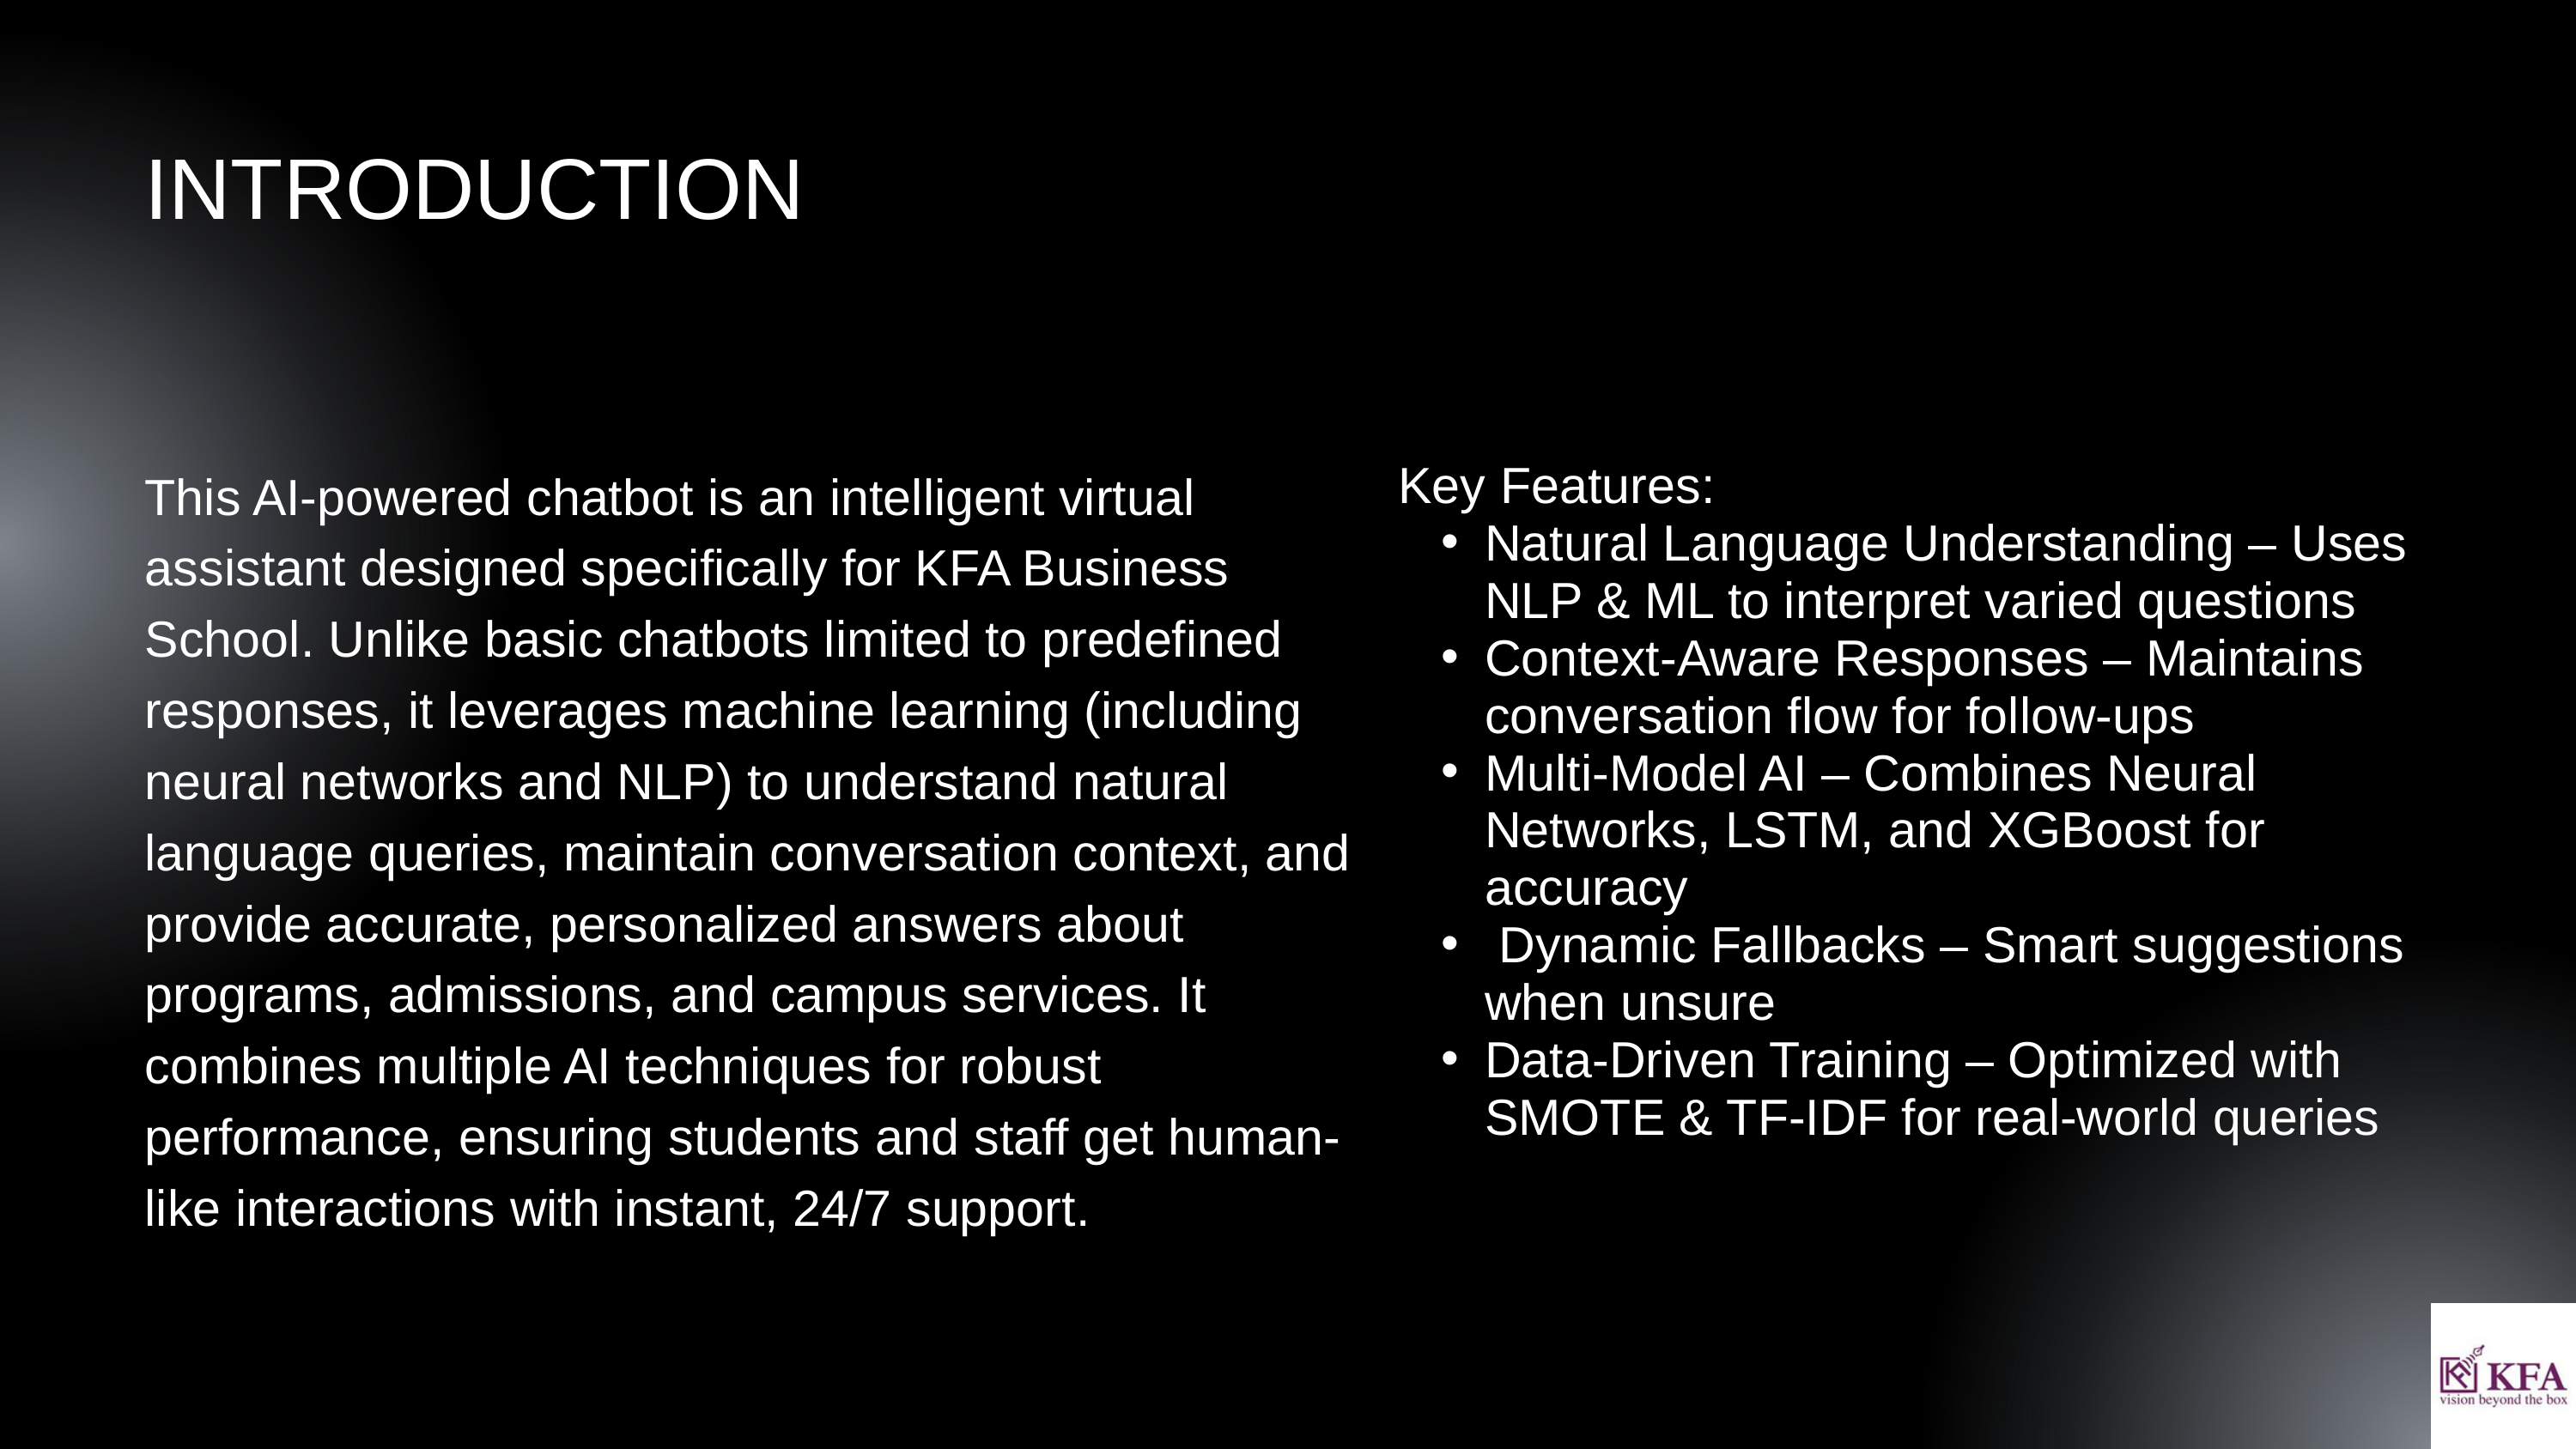

INTRODUCTION
This AI-powered chatbot is an intelligent virtual assistant designed specifically for KFA Business School. Unlike basic chatbots limited to predefined responses, it leverages machine learning (including neural networks and NLP) to understand natural language queries, maintain conversation context, and provide accurate, personalized answers about programs, admissions, and campus services. It combines multiple AI techniques for robust performance, ensuring students and staff get human-like interactions with instant, 24/7 support.
Key Features:
Natural Language Understanding – Uses NLP & ML to interpret varied questions
Context-Aware Responses – Maintains conversation flow for follow-ups
Multi-Model AI – Combines Neural Networks, LSTM, and XGBoost for accuracy
 Dynamic Fallbacks – Smart suggestions when unsure
Data-Driven Training – Optimized with SMOTE & TF-IDF for real-world queries